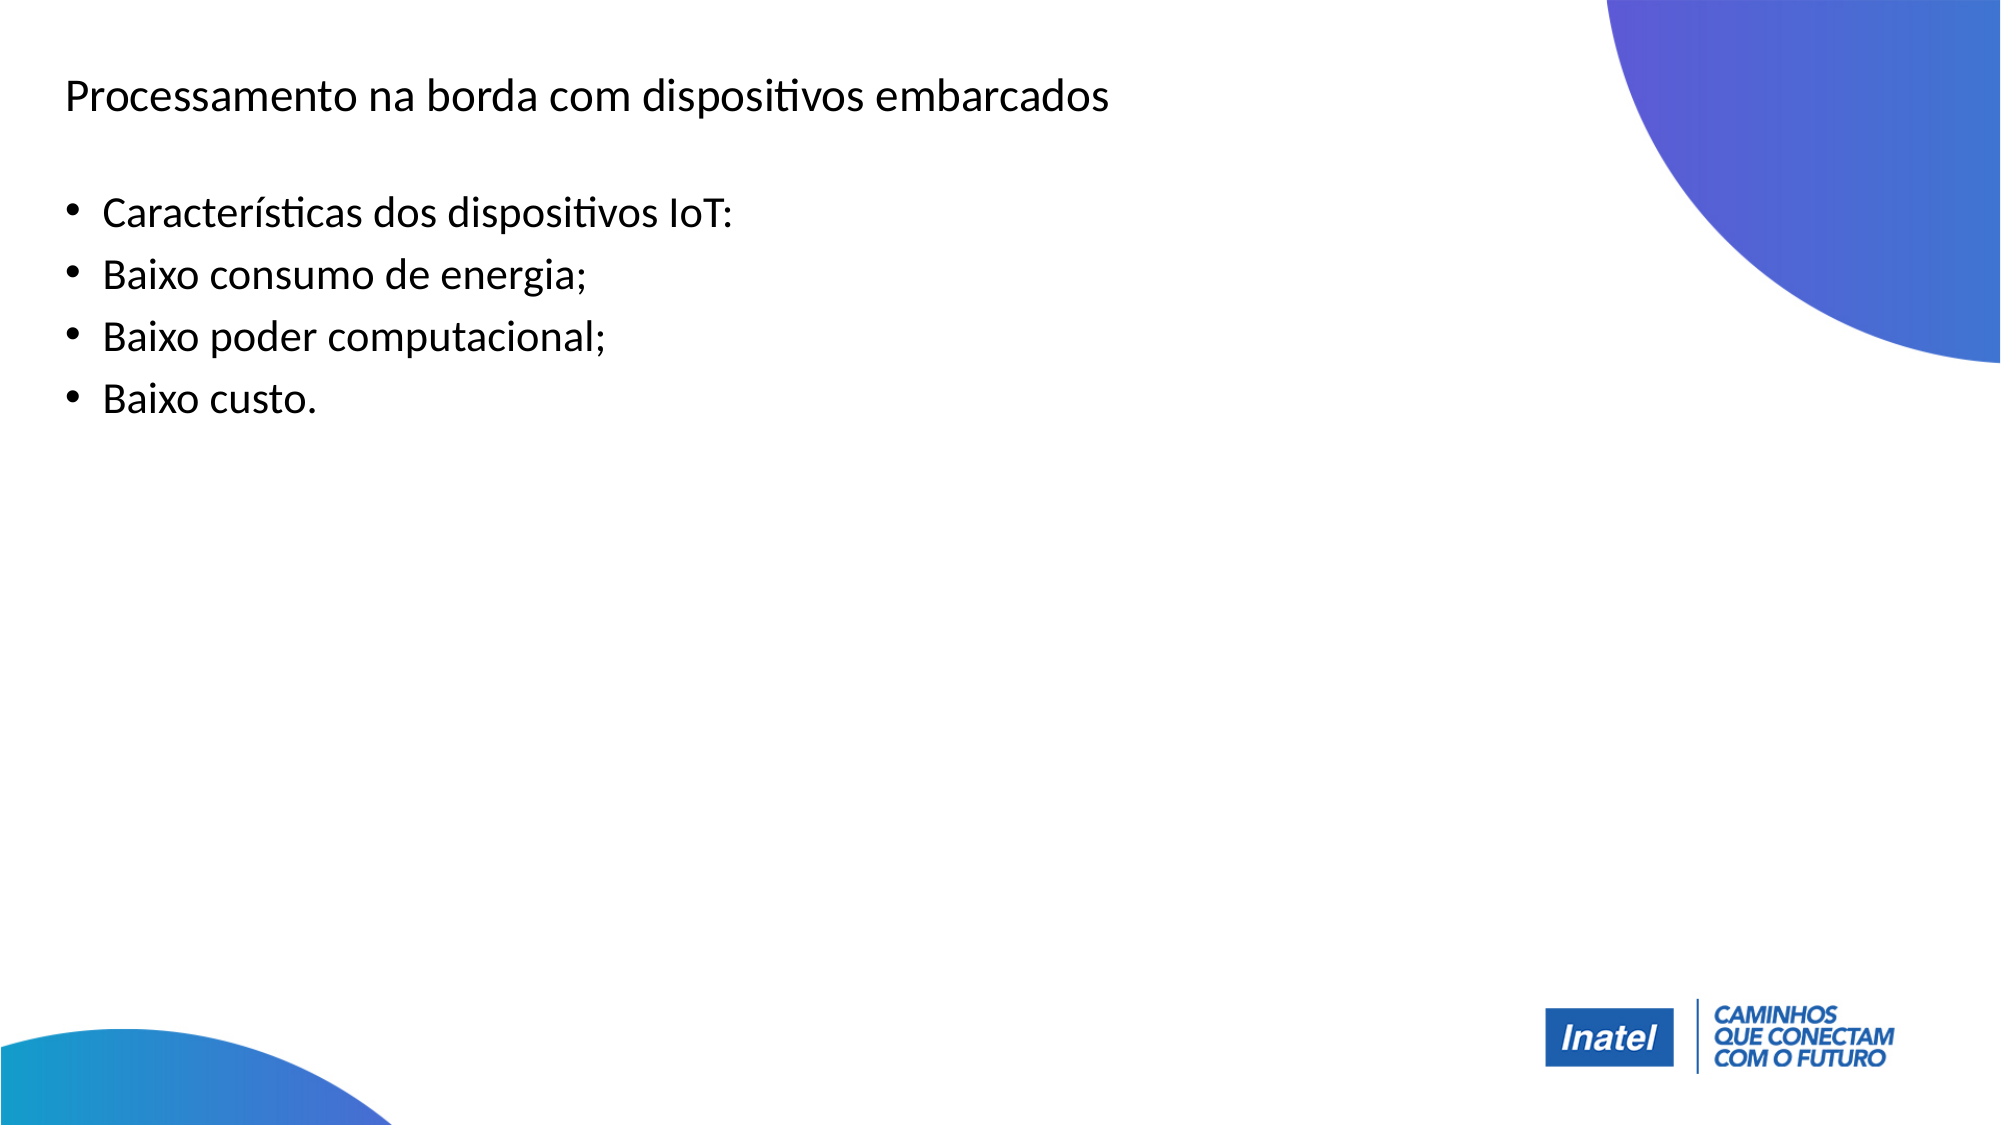

# Processamento na borda com dispositivos embarcados
Características dos dispositivos IoT:
Baixo consumo de energia;
Baixo poder computacional;
Baixo custo.